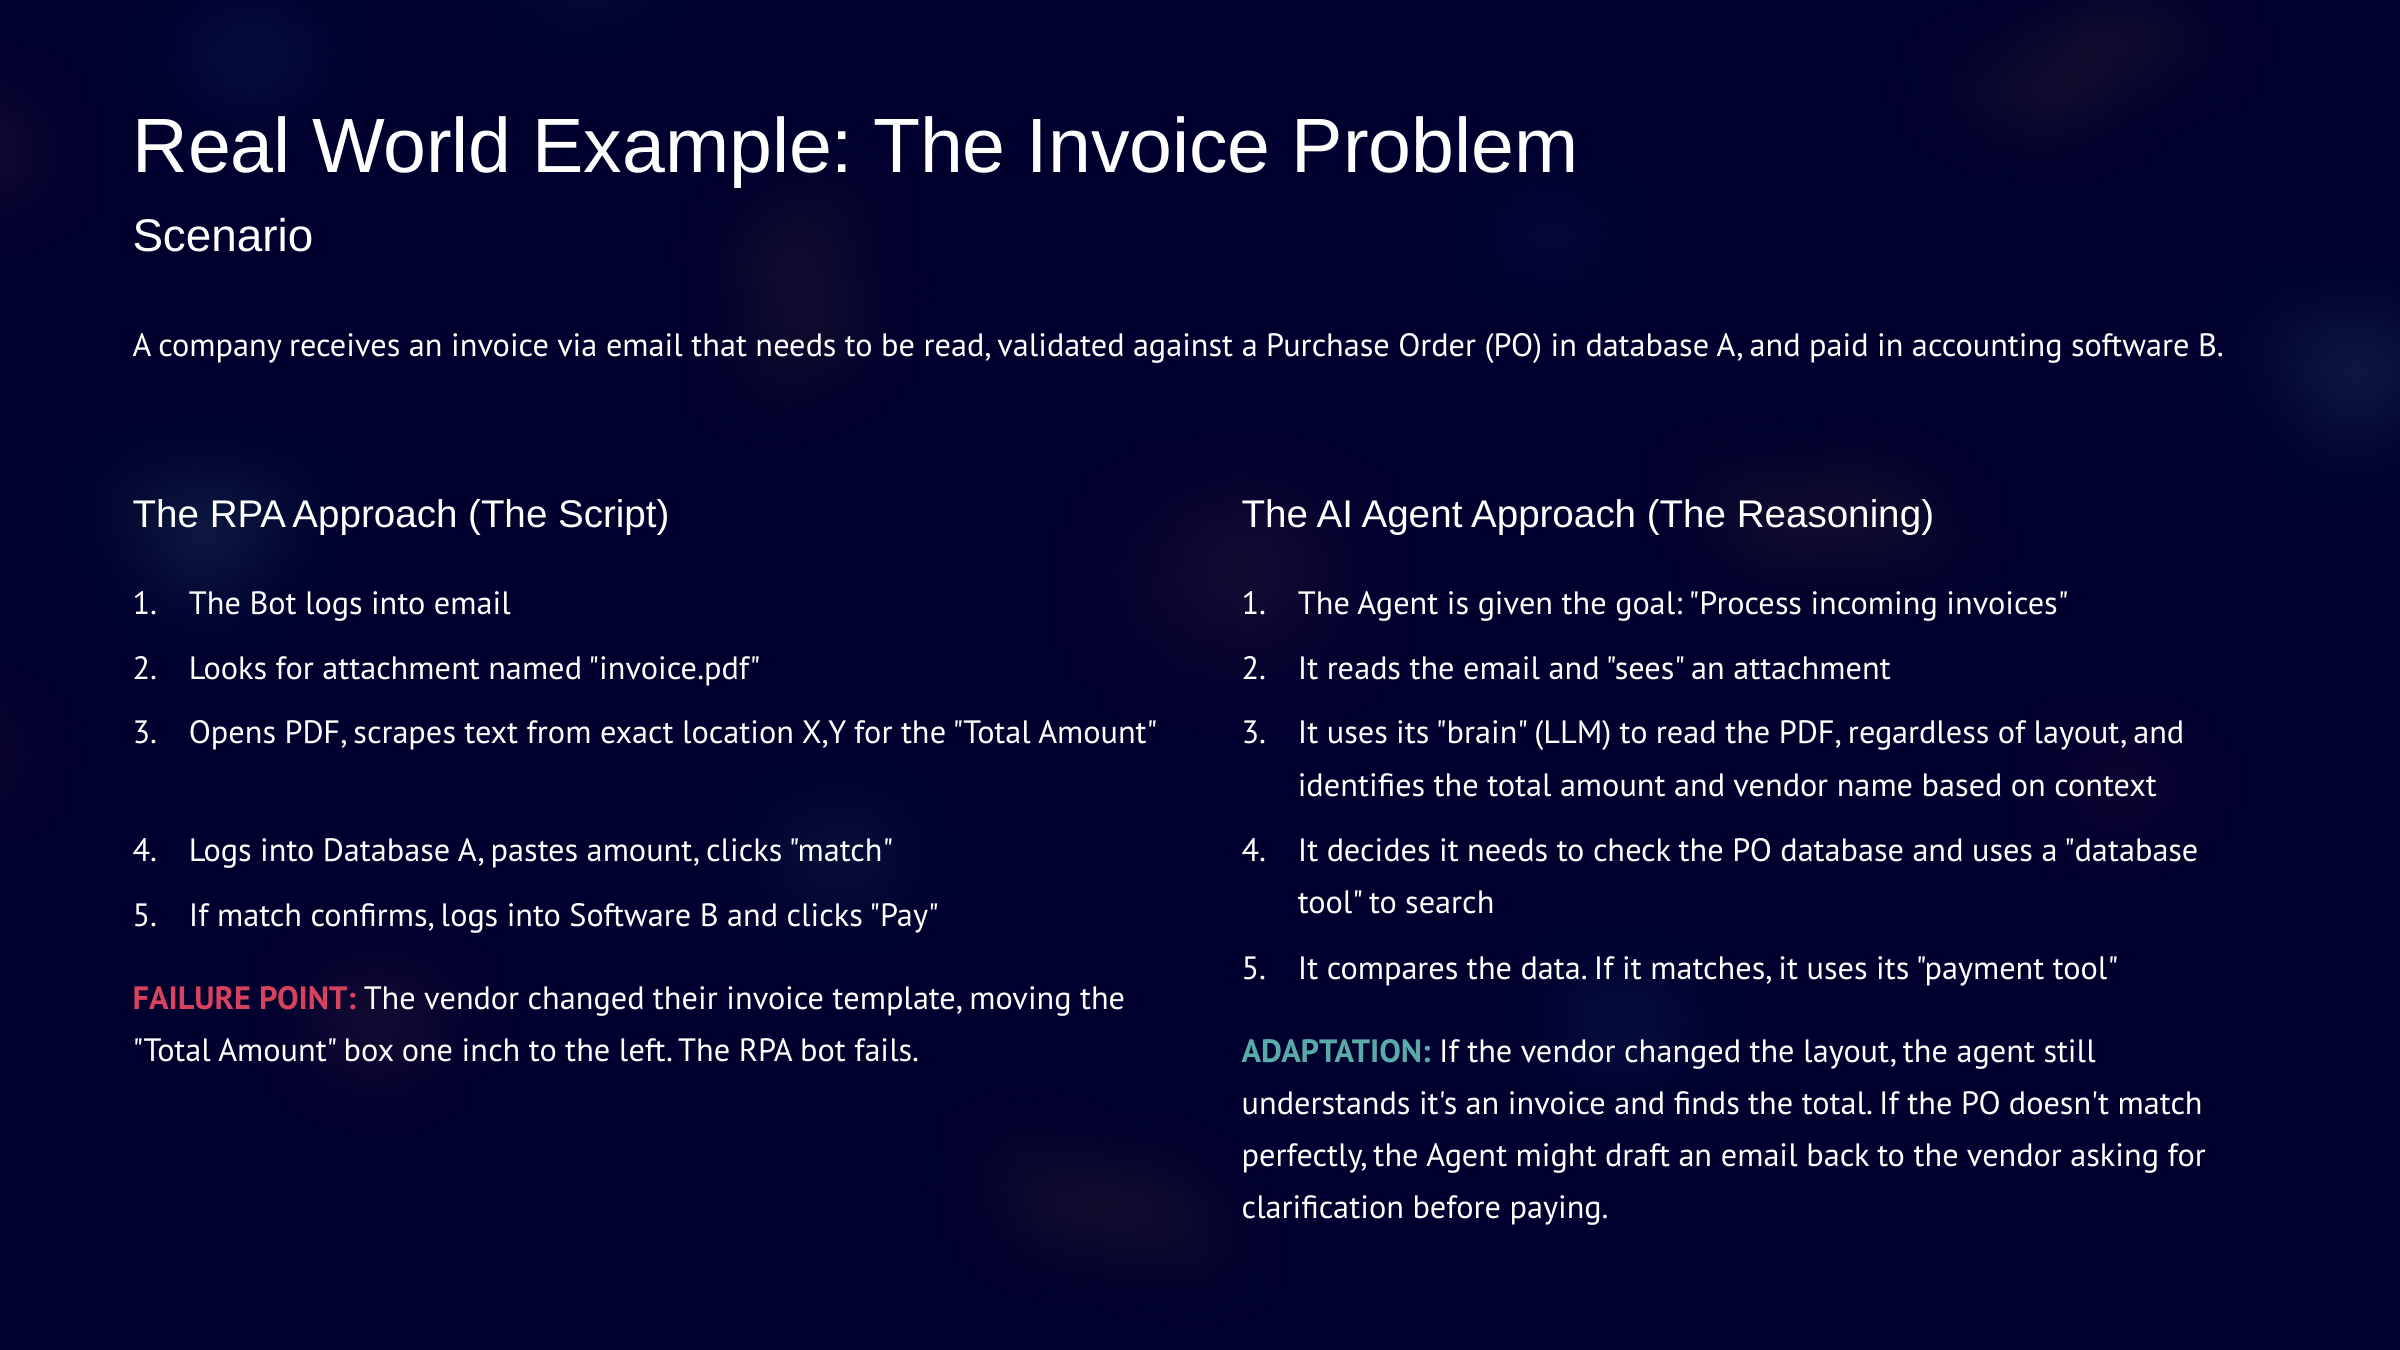

Real World Example: The Invoice Problem
Scenario
A company receives an invoice via email that needs to be read, validated against a Purchase Order (PO) in database A, and paid in accounting software B.
The RPA Approach (The Script)
The AI Agent Approach (The Reasoning)
The Bot logs into email
The Agent is given the goal: "Process incoming invoices"
Looks for attachment named "invoice.pdf"
It reads the email and "sees" an attachment
Opens PDF, scrapes text from exact location X,Y for the "Total Amount"
It uses its "brain" (LLM) to read the PDF, regardless of layout, and identifies the total amount and vendor name based on context
Logs into Database A, pastes amount, clicks "match"
It decides it needs to check the PO database and uses a "database tool" to search
If match confirms, logs into Software B and clicks "Pay"
It compares the data. If it matches, it uses its "payment tool"
FAILURE POINT: The vendor changed their invoice template, moving the "Total Amount" box one inch to the left. The RPA bot fails.
ADAPTATION: If the vendor changed the layout, the agent still understands it's an invoice and finds the total. If the PO doesn't match perfectly, the Agent might draft an email back to the vendor asking for clarification before paying.